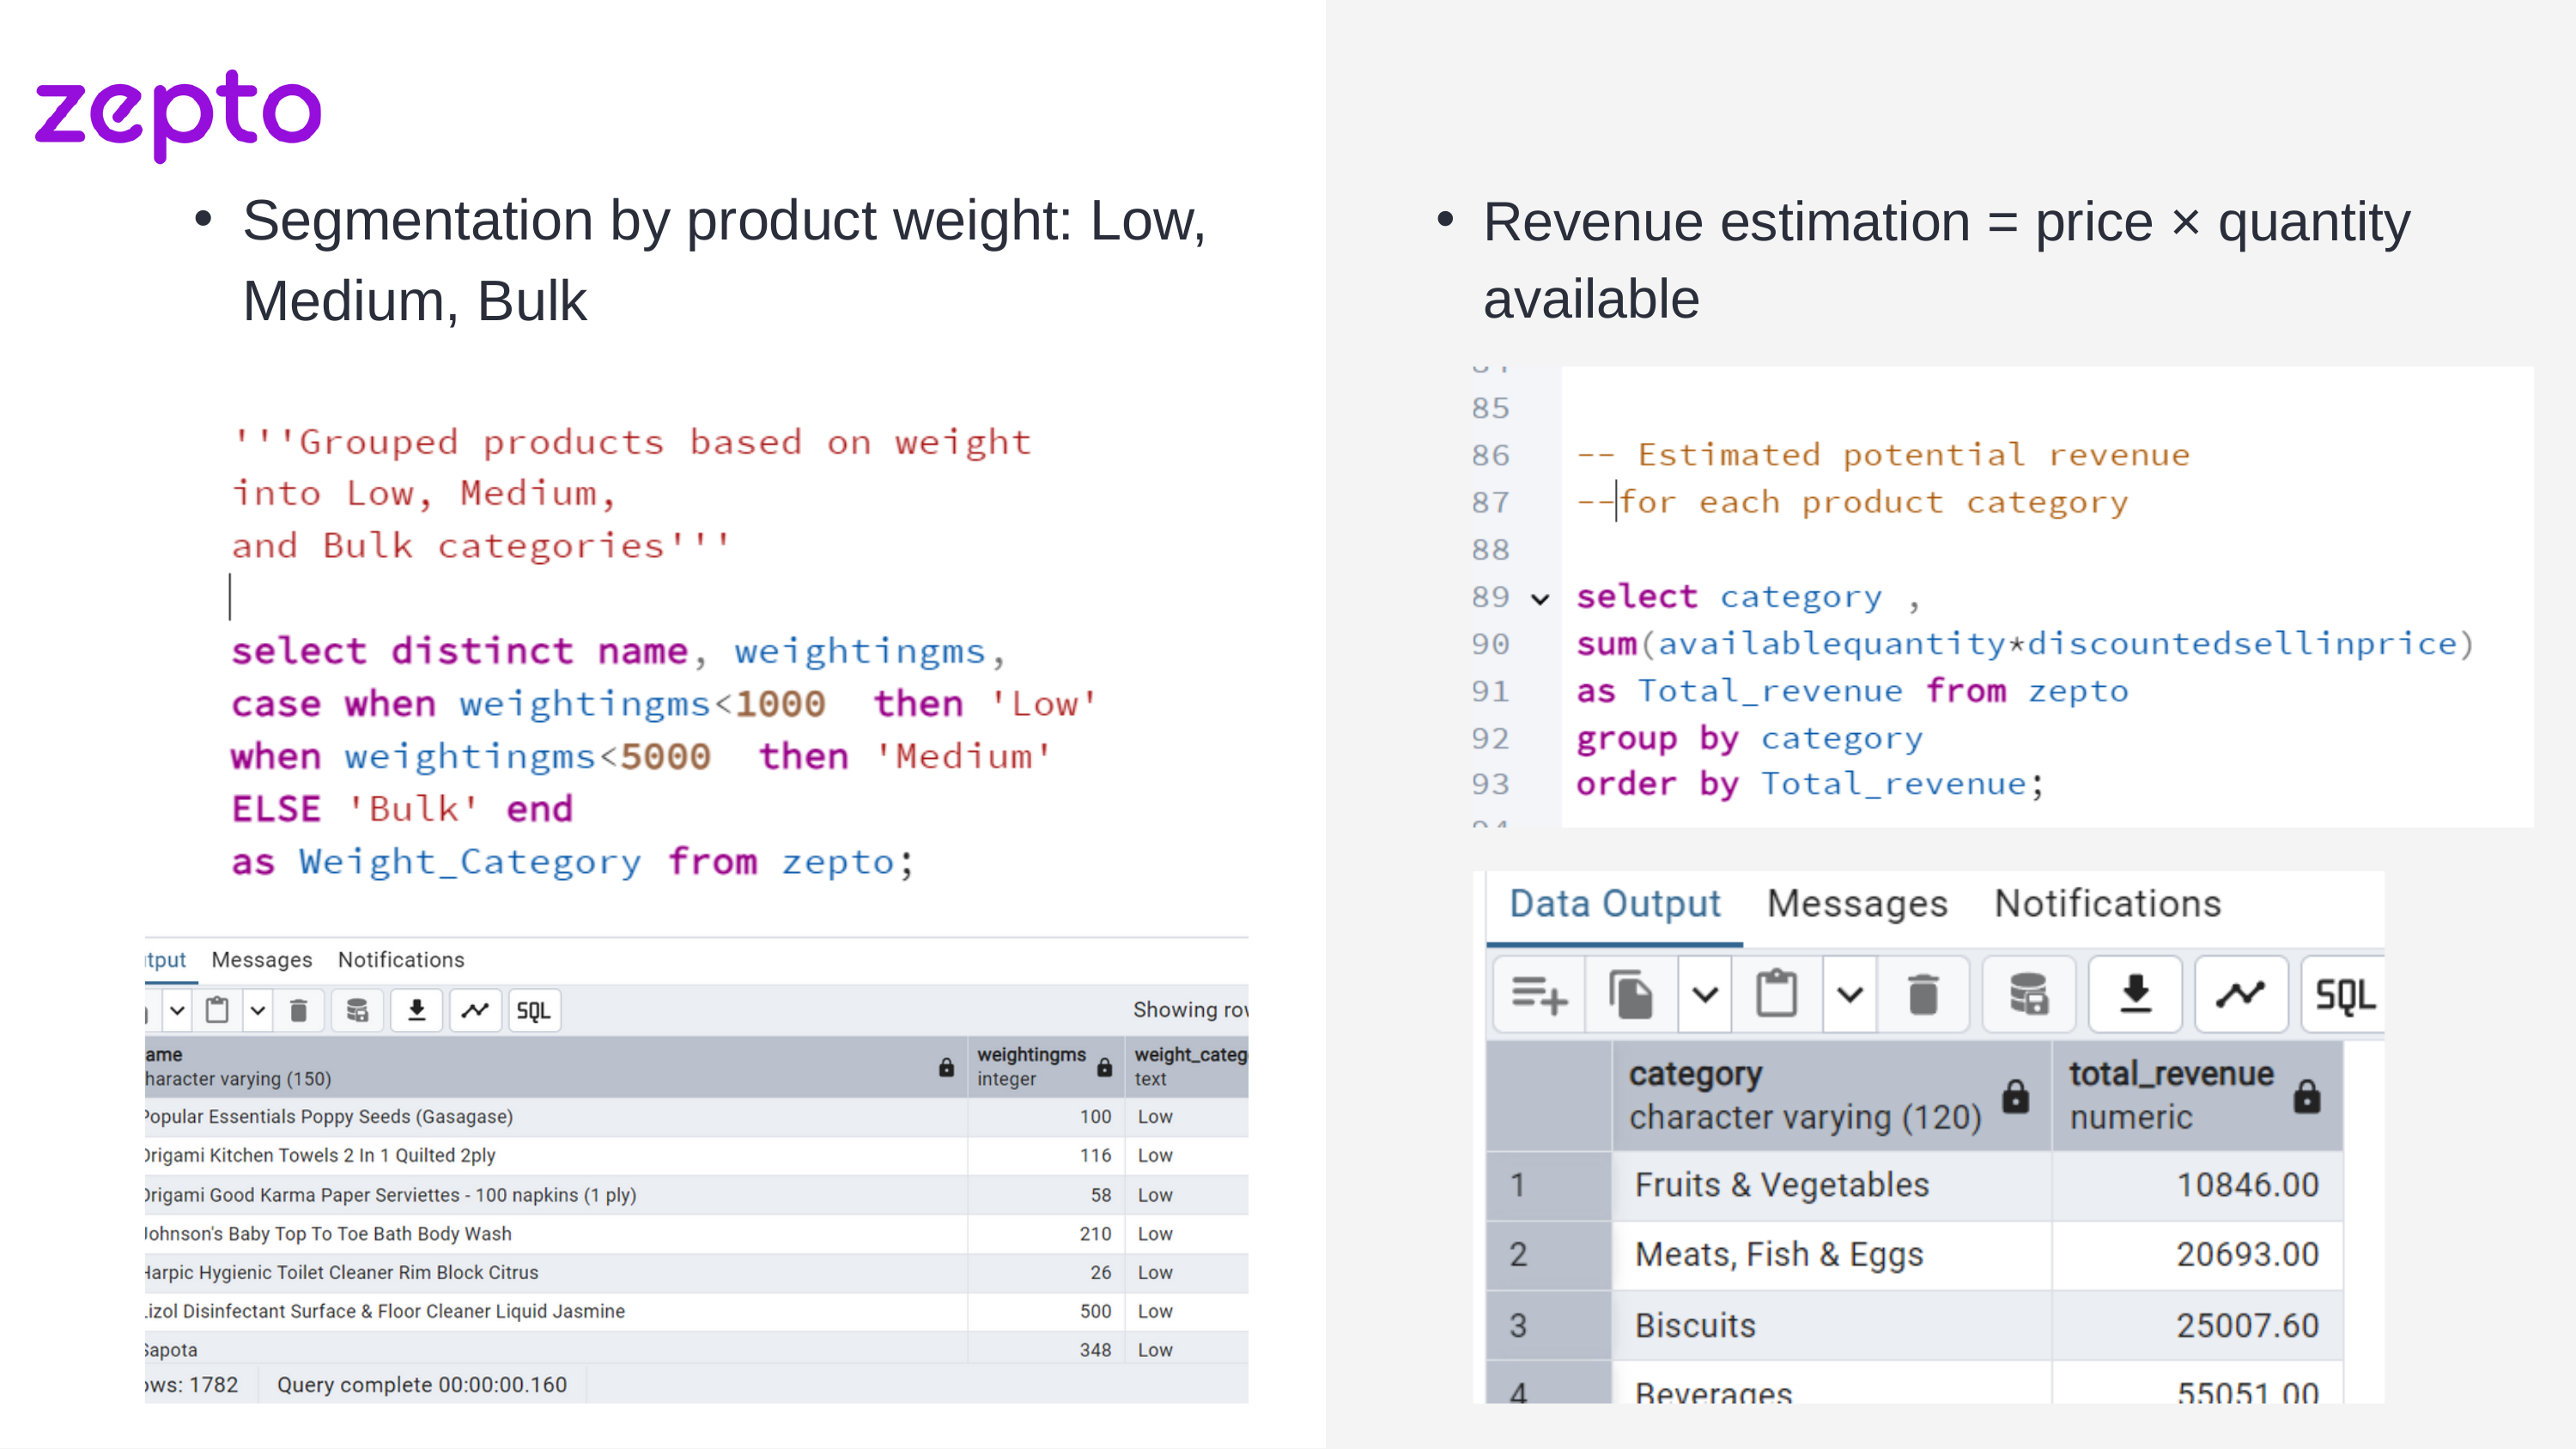

Segmentation by product weight: Low, Medium, Bulk

Revenue estimation = price × quantity available